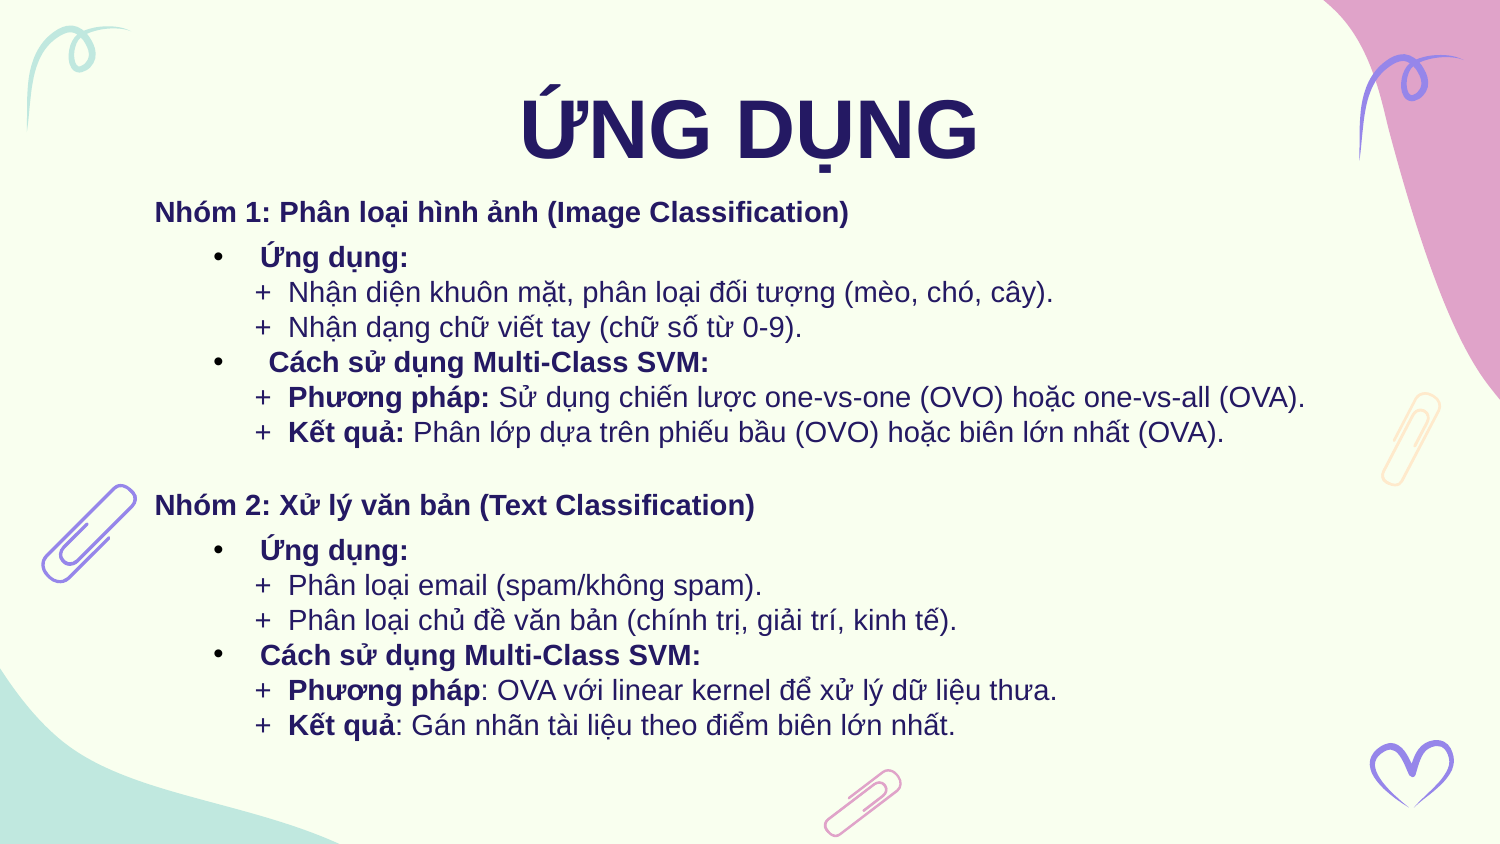

# ỨNG DỤNG
Nhóm 1: Phân loại hình ảnh (Image Classification)
Ứng dụng:
     +  Nhận diện khuôn mặt, phân loại đối tượng (mèo, chó, cây).
     +  Nhận dạng chữ viết tay (chữ số từ 0-9).
 Cách sử dụng Multi-Class SVM:
     +  Phương pháp: Sử dụng chiến lược one-vs-one (OVO) hoặc one-vs-all (OVA).
     +  Kết quả: Phân lớp dựa trên phiếu bầu (OVO) hoặc biên lớn nhất (OVA).

Nhóm 2: Xử lý văn bản (Text Classification)
Ứng dụng:
     +  Phân loại email (spam/không spam).
     +  Phân loại chủ đề văn bản (chính trị, giải trí, kinh tế).
Cách sử dụng Multi-Class SVM:
     +  Phương pháp: OVA với linear kernel để xử lý dữ liệu thưa.
     +  Kết quả: Gán nhãn tài liệu theo điểm biên lớn nhất.